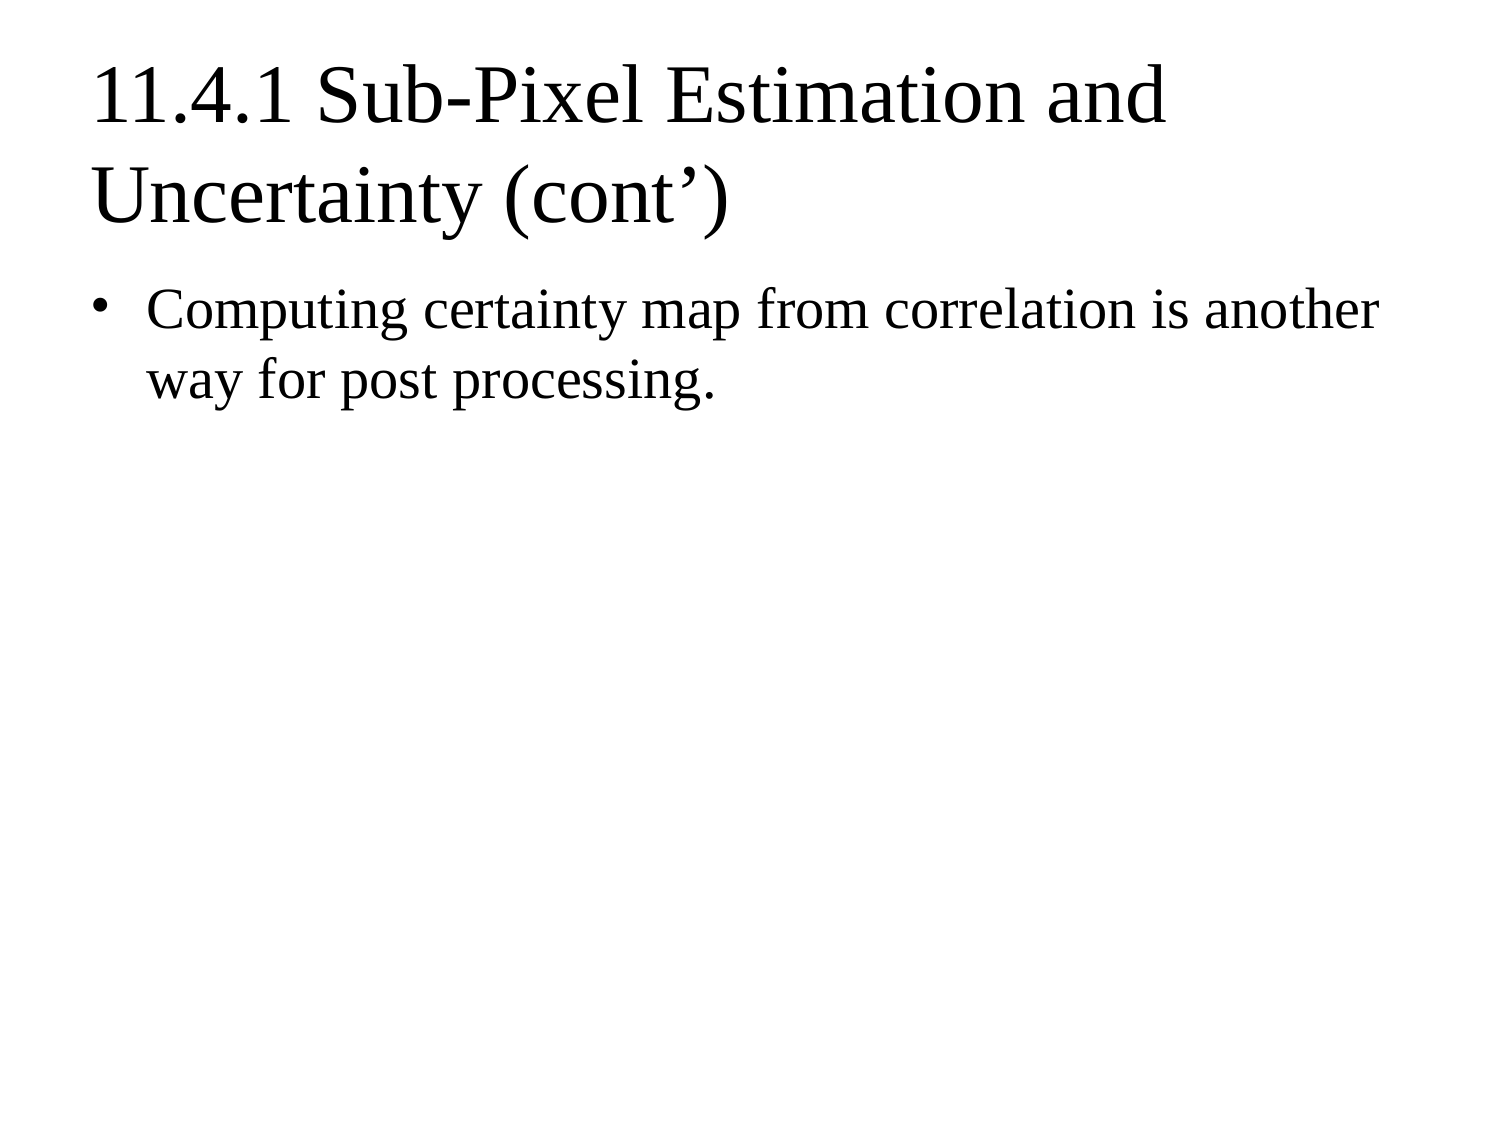

# 11.4.1 Sub-Pixel Estimation and Uncertainty (cont’)
Computing certainty map from correlation is another way for post processing.